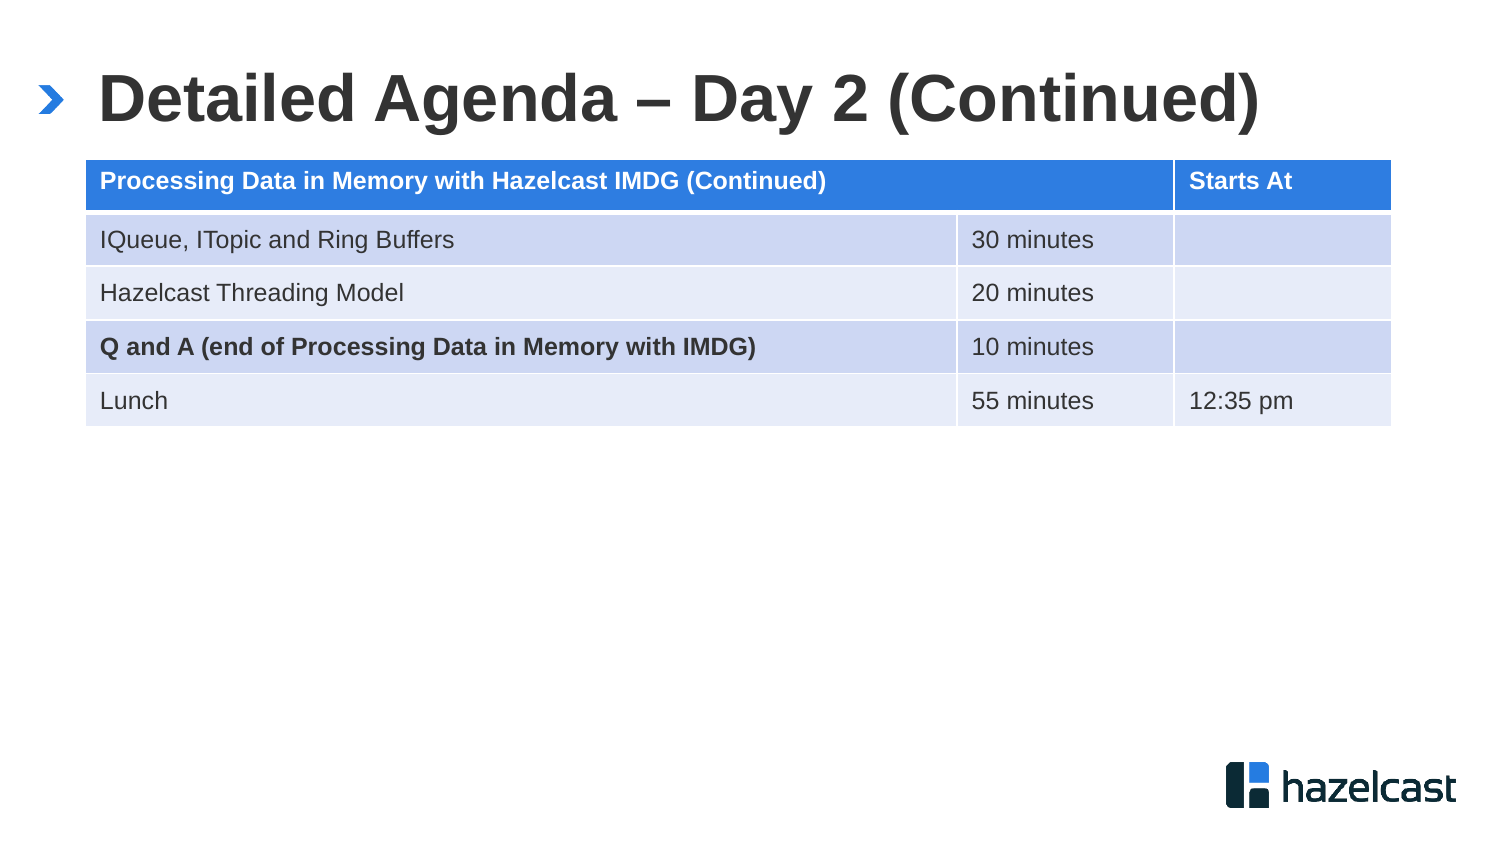

# Detailed Agenda – Day 2 (Continued)

| Processing Data in Memory with Hazelcast IMDG (Continued) |  | Starts At |
| --- | --- | --- |
| IQueue, ITopic and Ring Buffers | 30 minutes |  |
| Hazelcast Threading Model | 20 minutes |  |
| Q and A (end of Processing Data in Memory with IMDG) | 10 minutes |  |
| Lunch | 55 minutes | 12:35 pm |